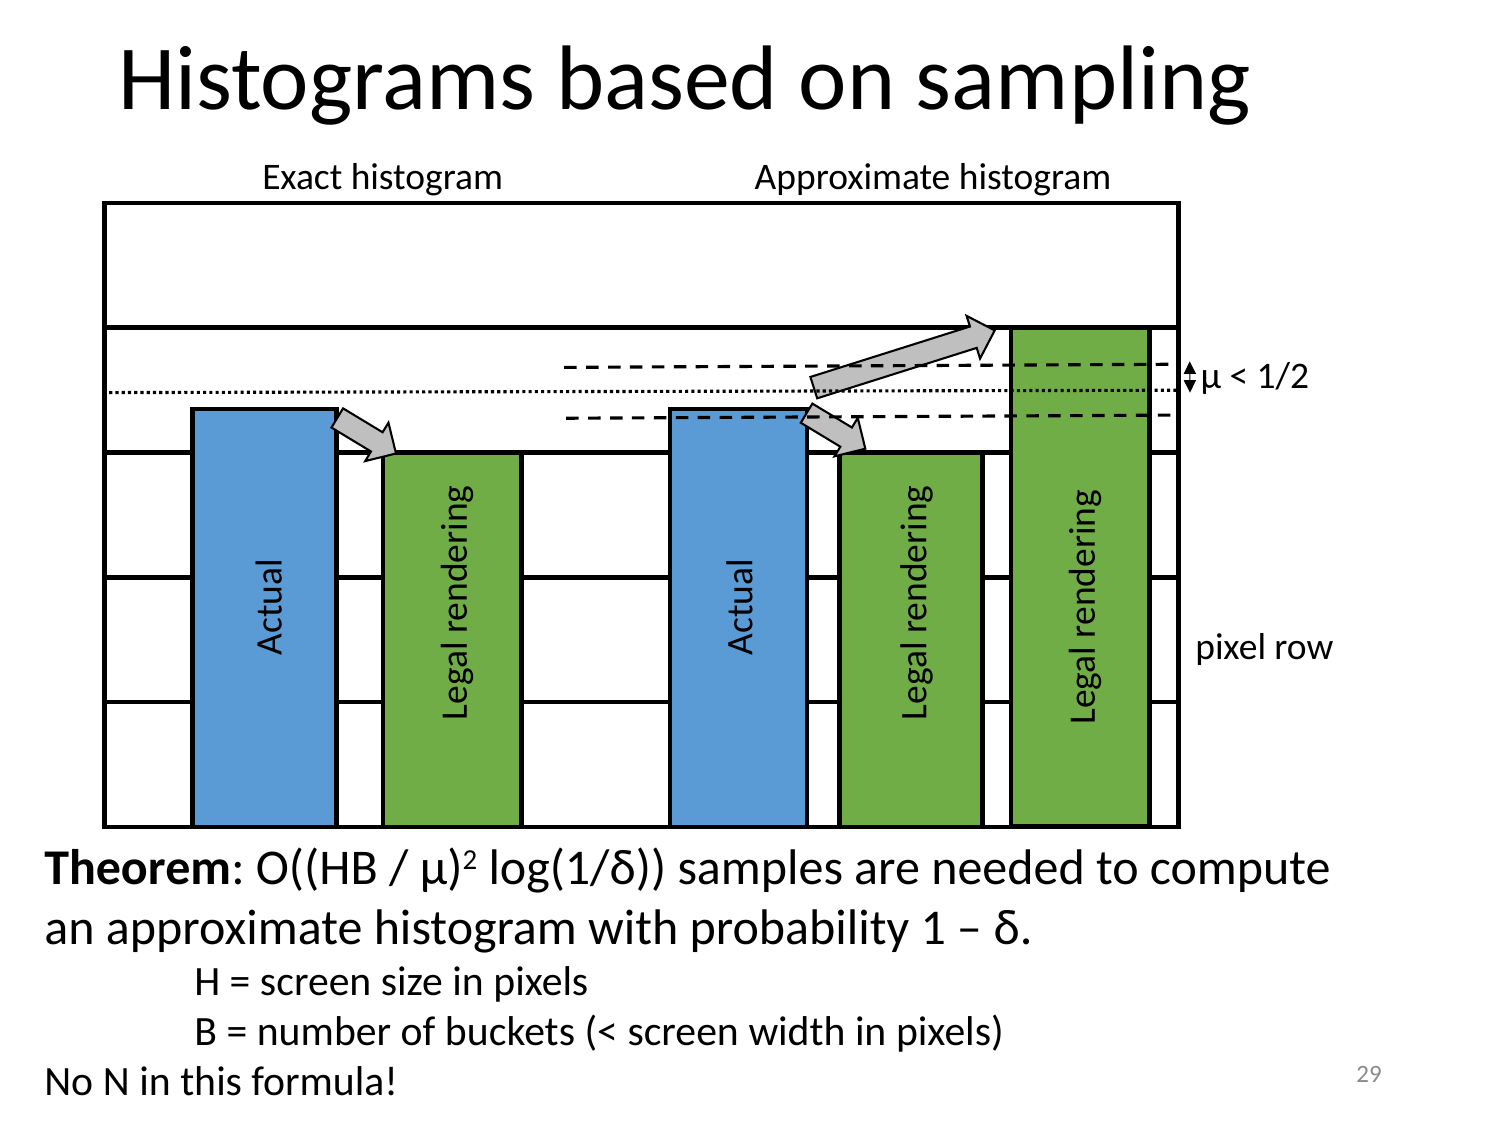

# Histograms based on sampling
Exact histogram
Approximate histogram

μ < 1/2

Actual
 Legal rendering
Actual
 Legal rendering
Legal rendering

pixel row

Theorem: O((HB / μ)2 log(1/δ)) samples are needed to compute
an approximate histogram with probability 1 – δ.
	H = screen size in pixels
	B = number of buckets (< screen width in pixels)
No N in this formula!
29